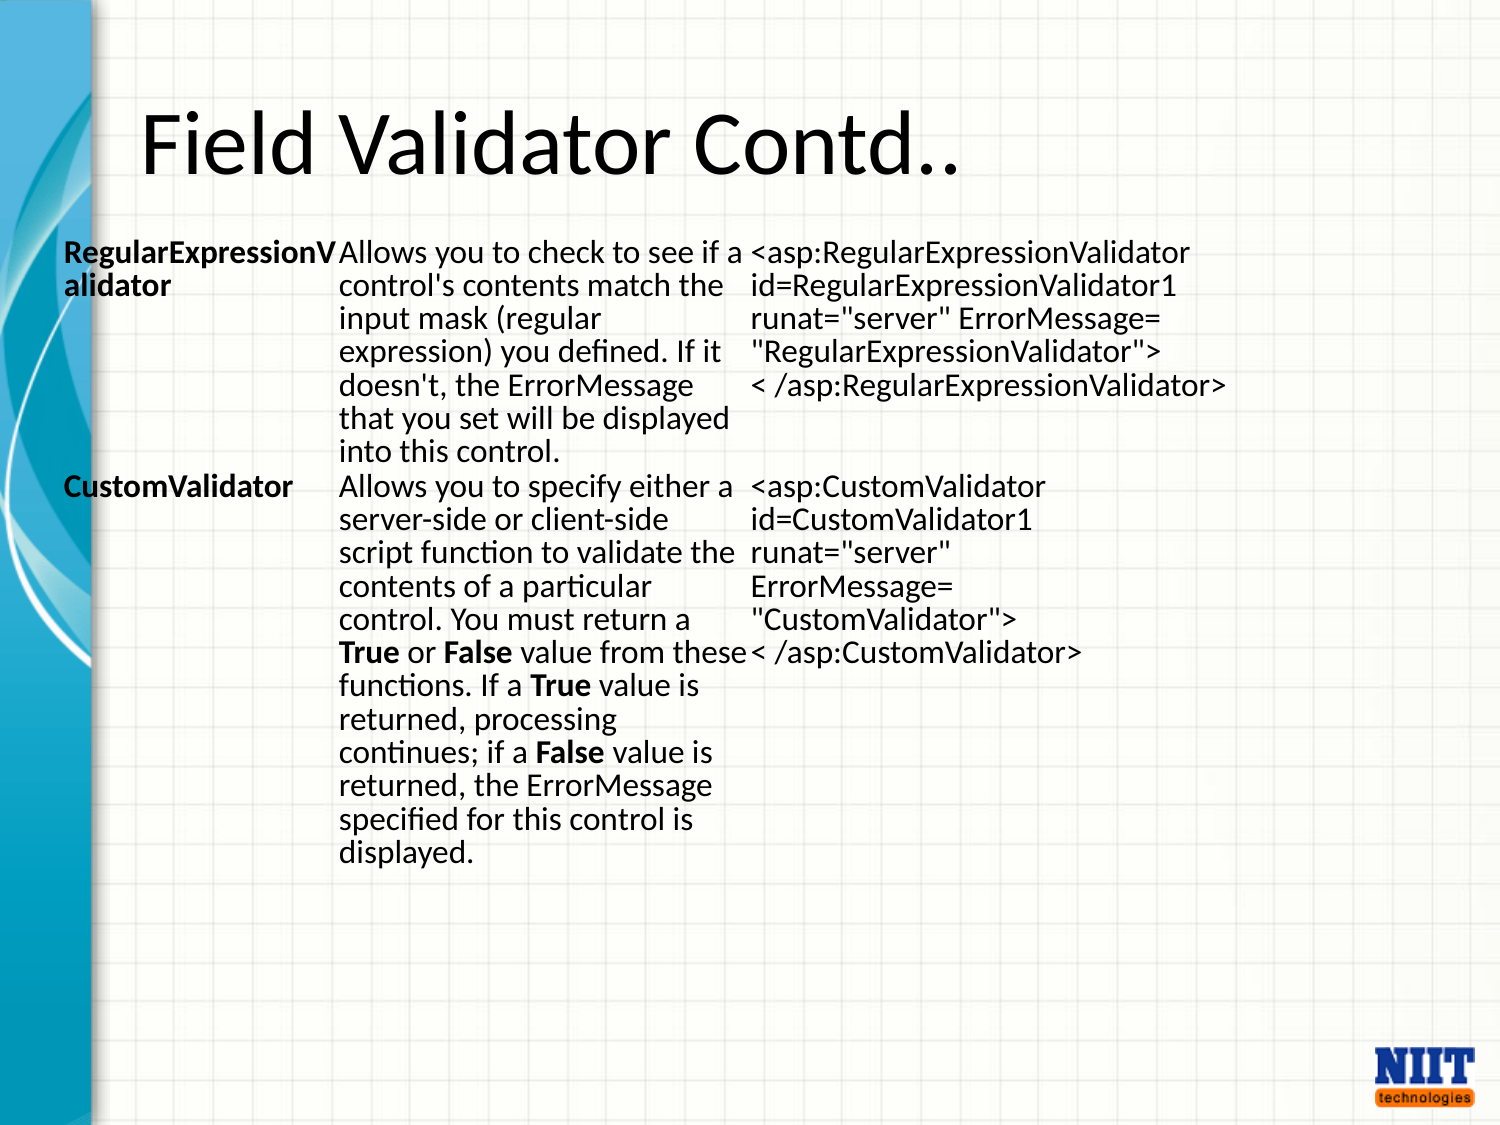

# Field Validator Contd..
| RegularExpressionValidator | Allows you to check to see if a control's contents match the input mask (regular expression) you defined. If it doesn't, the ErrorMessage that you set will be displayed into this control. | <asp:RegularExpressionValidator id=RegularExpressionValidator1 runat="server" ErrorMessage= "RegularExpressionValidator"> < /asp:RegularExpressionValidator> |
| --- | --- | --- |
| CustomValidator | Allows you to specify either a server-side or client-side script function to validate the contents of a particular control. You must return a True or False value from these functions. If a True value is returned, processing continues; if a False value is returned, the ErrorMessage specified for this control is displayed. | <asp:CustomValidator id=CustomValidator1 runat="server" ErrorMessage= "CustomValidator"> < /asp:CustomValidator> |